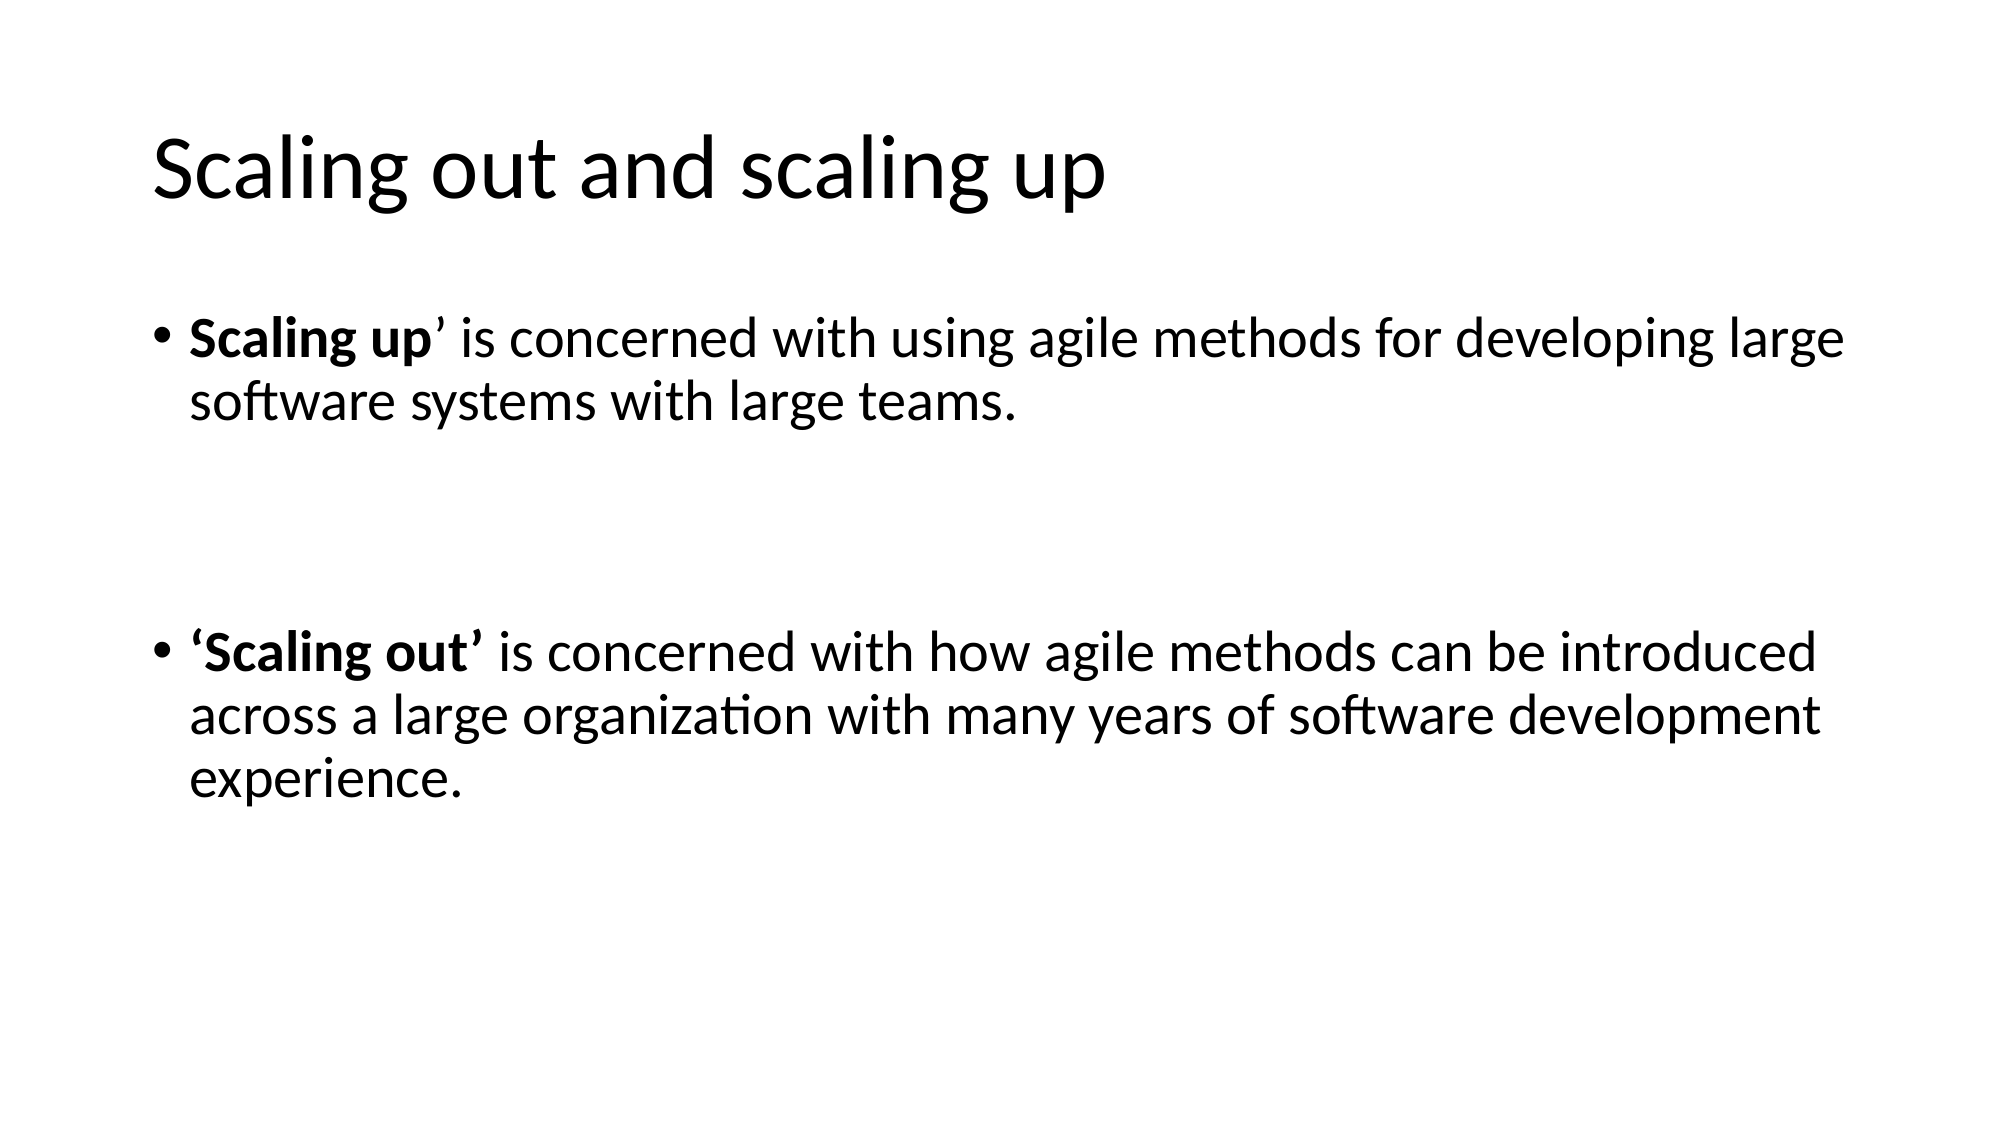

# Scaling out and scaling up
Scaling up’ is concerned with using agile methods for developing large software systems with large teams.

‘Scaling out’ is concerned with how agile methods can be introduced across a large organization with many years of software development experience.